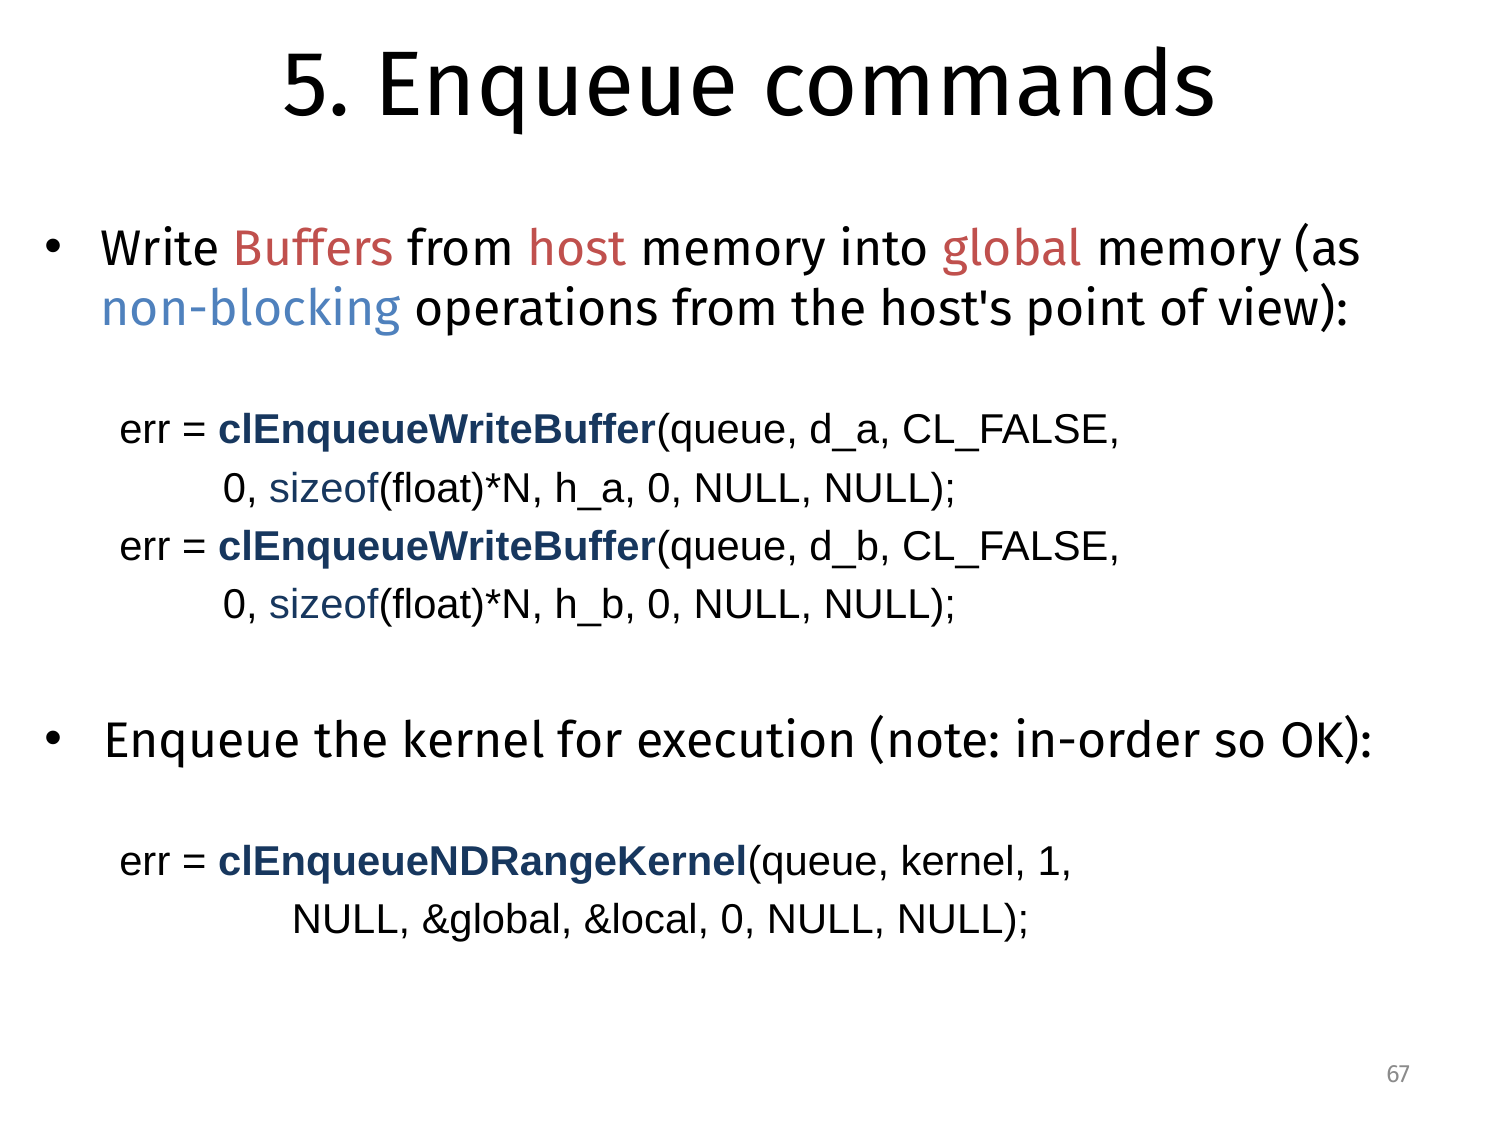

# 5. Enqueue commands
Write Buffers from host memory into global memory (as non-blocking operations from the host's point of view):

err = clEnqueueWriteBuffer(queue, d_a, CL_FALSE,
         0, sizeof(float)*N, h_a, 0, NULL, NULL);
err = clEnqueueWriteBuffer(queue, d_b, CL_FALSE,
         0, sizeof(float)*N, h_b, 0, NULL, NULL);

Enqueue the kernel for execution (note: in-order so OK):

err = clEnqueueNDRangeKernel(queue, kernel, 1,
               NULL, &global, &local, 0, NULL, NULL);
67